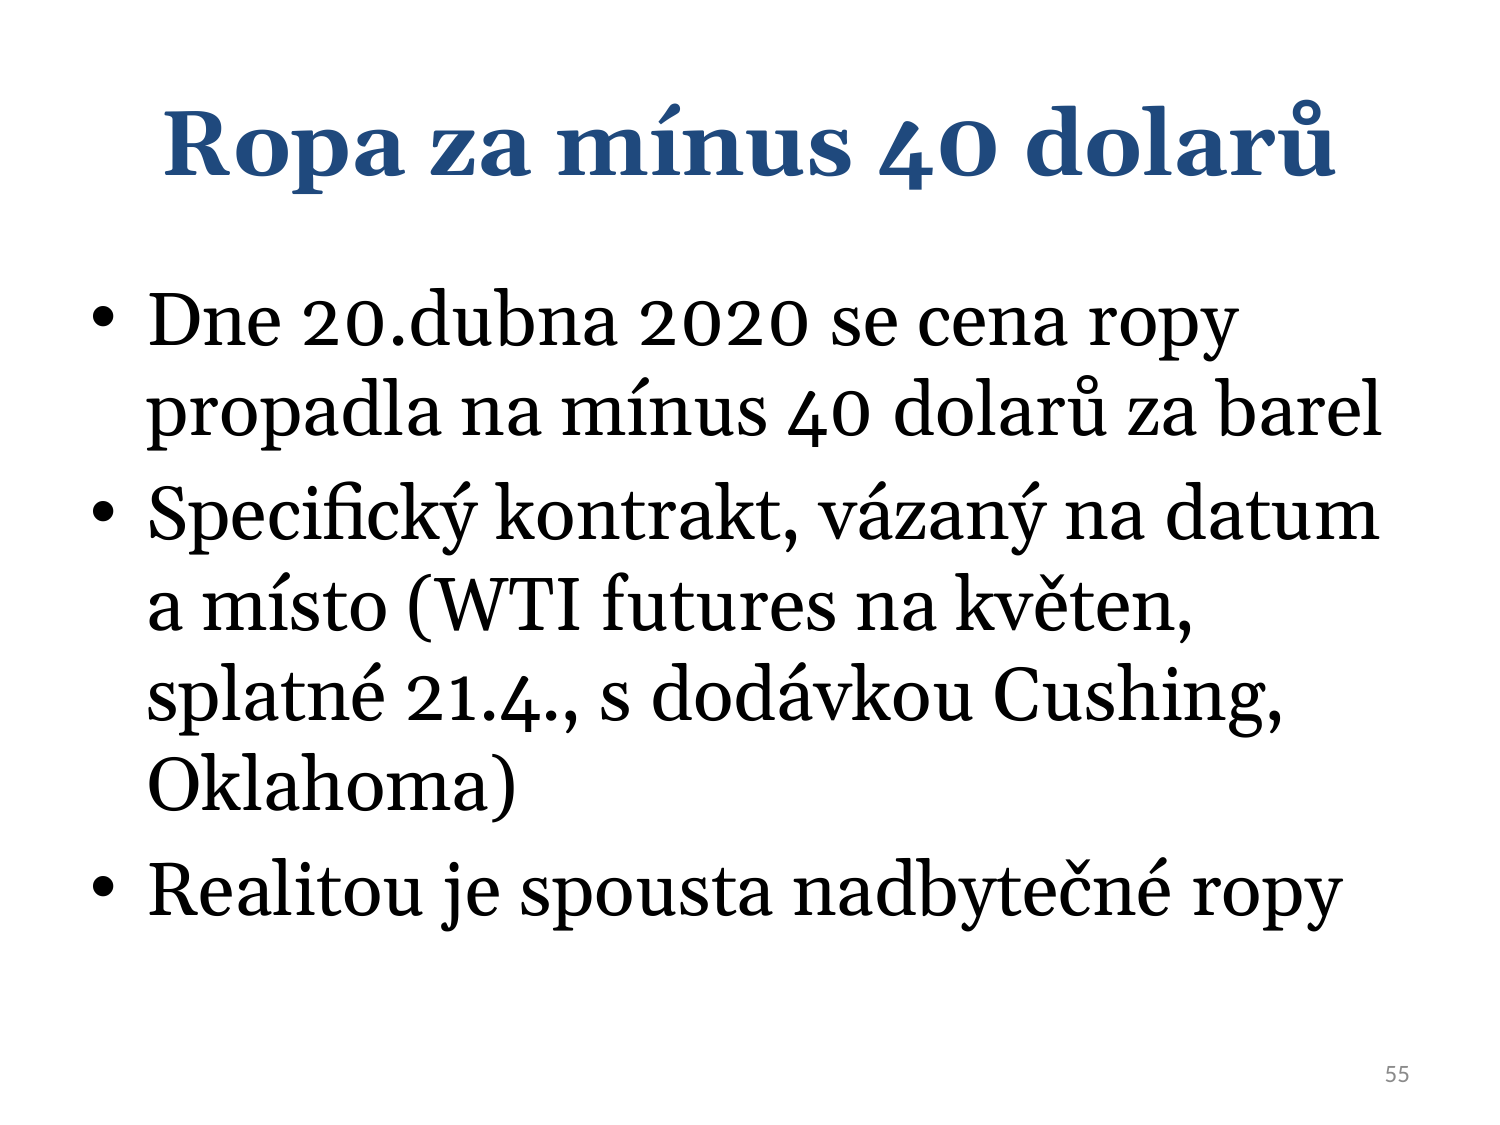

# Ropa za mínus 40 dolarů
Dne 20.dubna 2020 se cena ropy propadla na mínus 40 dolarů za barel
Specifický kontrakt, vázaný na datum a místo (WTI futures na květen, splatné 21.4., s dodávkou Cushing, Oklahoma)
Realitou je spousta nadbytečné ropy

55